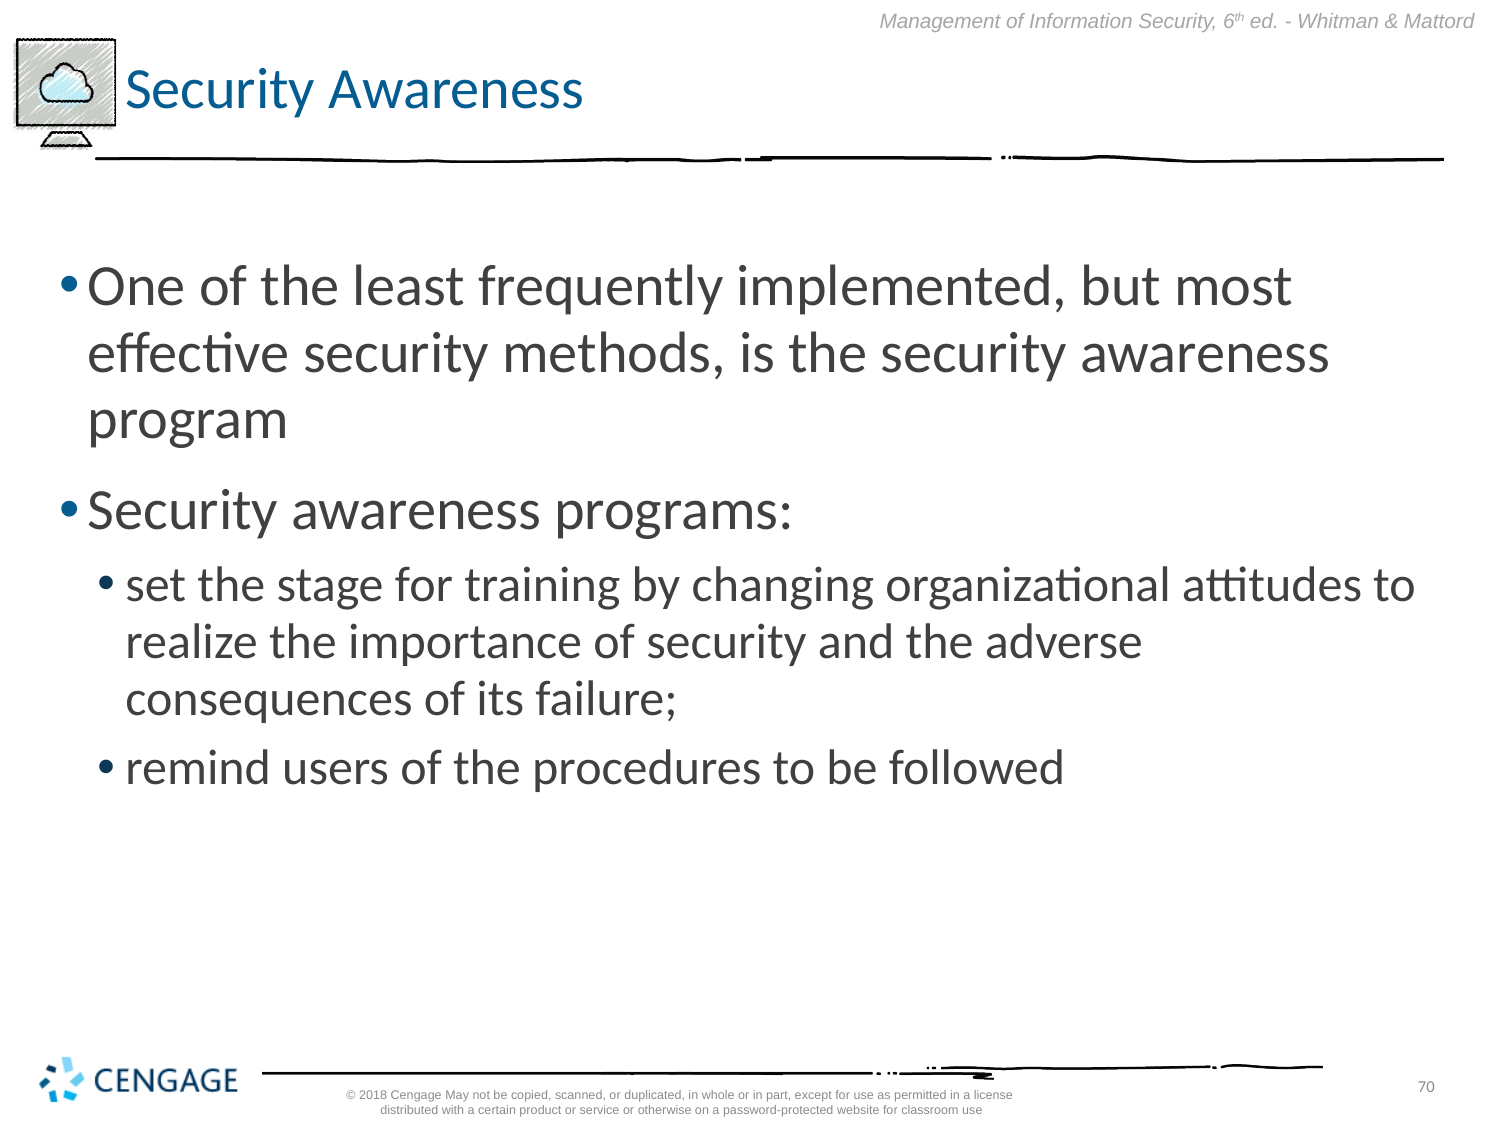

# Security Awareness
One of the least frequently implemented, but most effective security methods, is the security awareness program
Security awareness programs:
set the stage for training by changing organizational attitudes to realize the importance of security and the adverse consequences of its failure;
remind users of the procedures to be followed